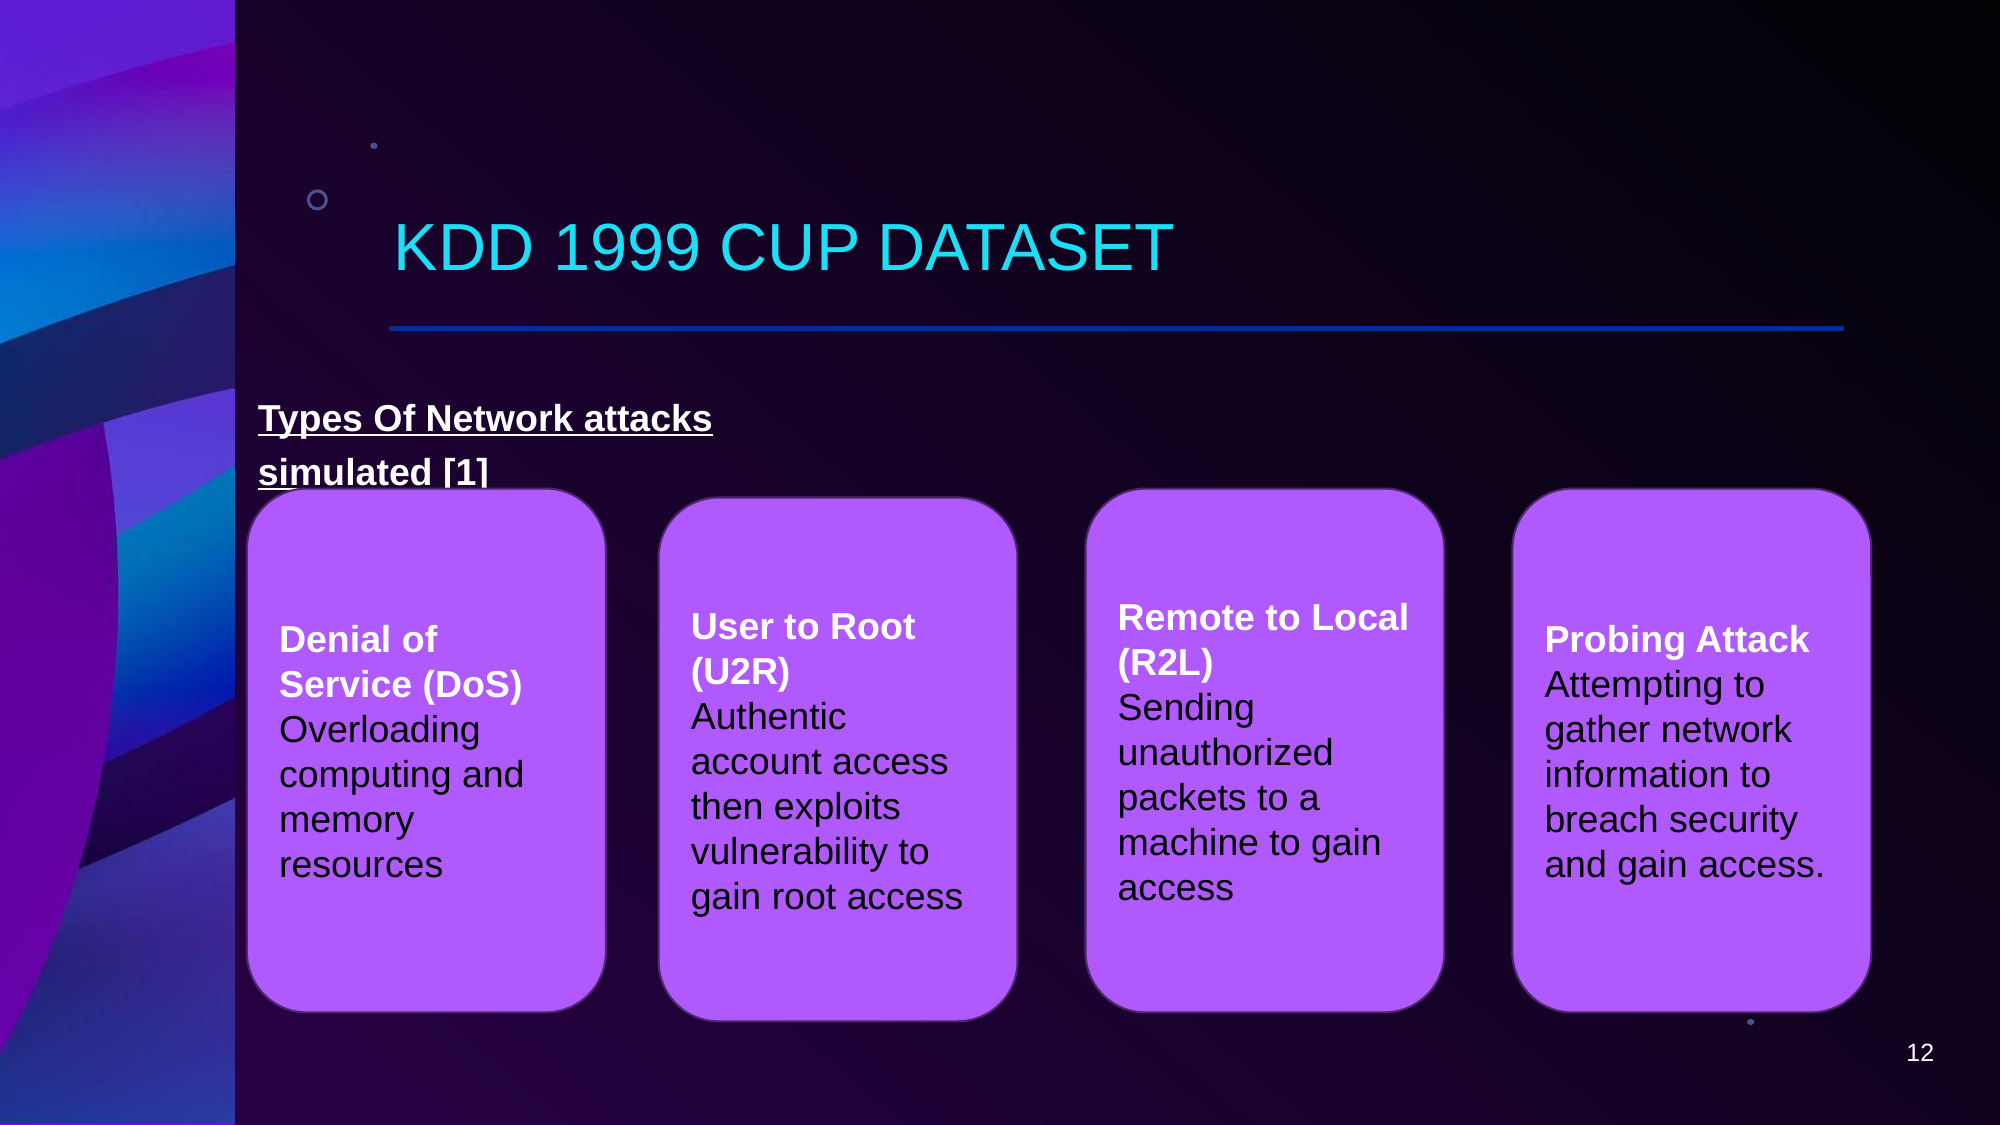

# KDD 1999 Cup Dataset
Types Of Network attacks simulated [1]
Denial of Service (DoS)
Overloading computing and memory resources
Remote to Local (R2L)
Sending unauthorized packets to a machine to gain access
Probing Attack
Attempting to gather network information to breach security and gain access.
User to Root (U2R)
Authentic account access then exploits vulnerability to gain root access
12